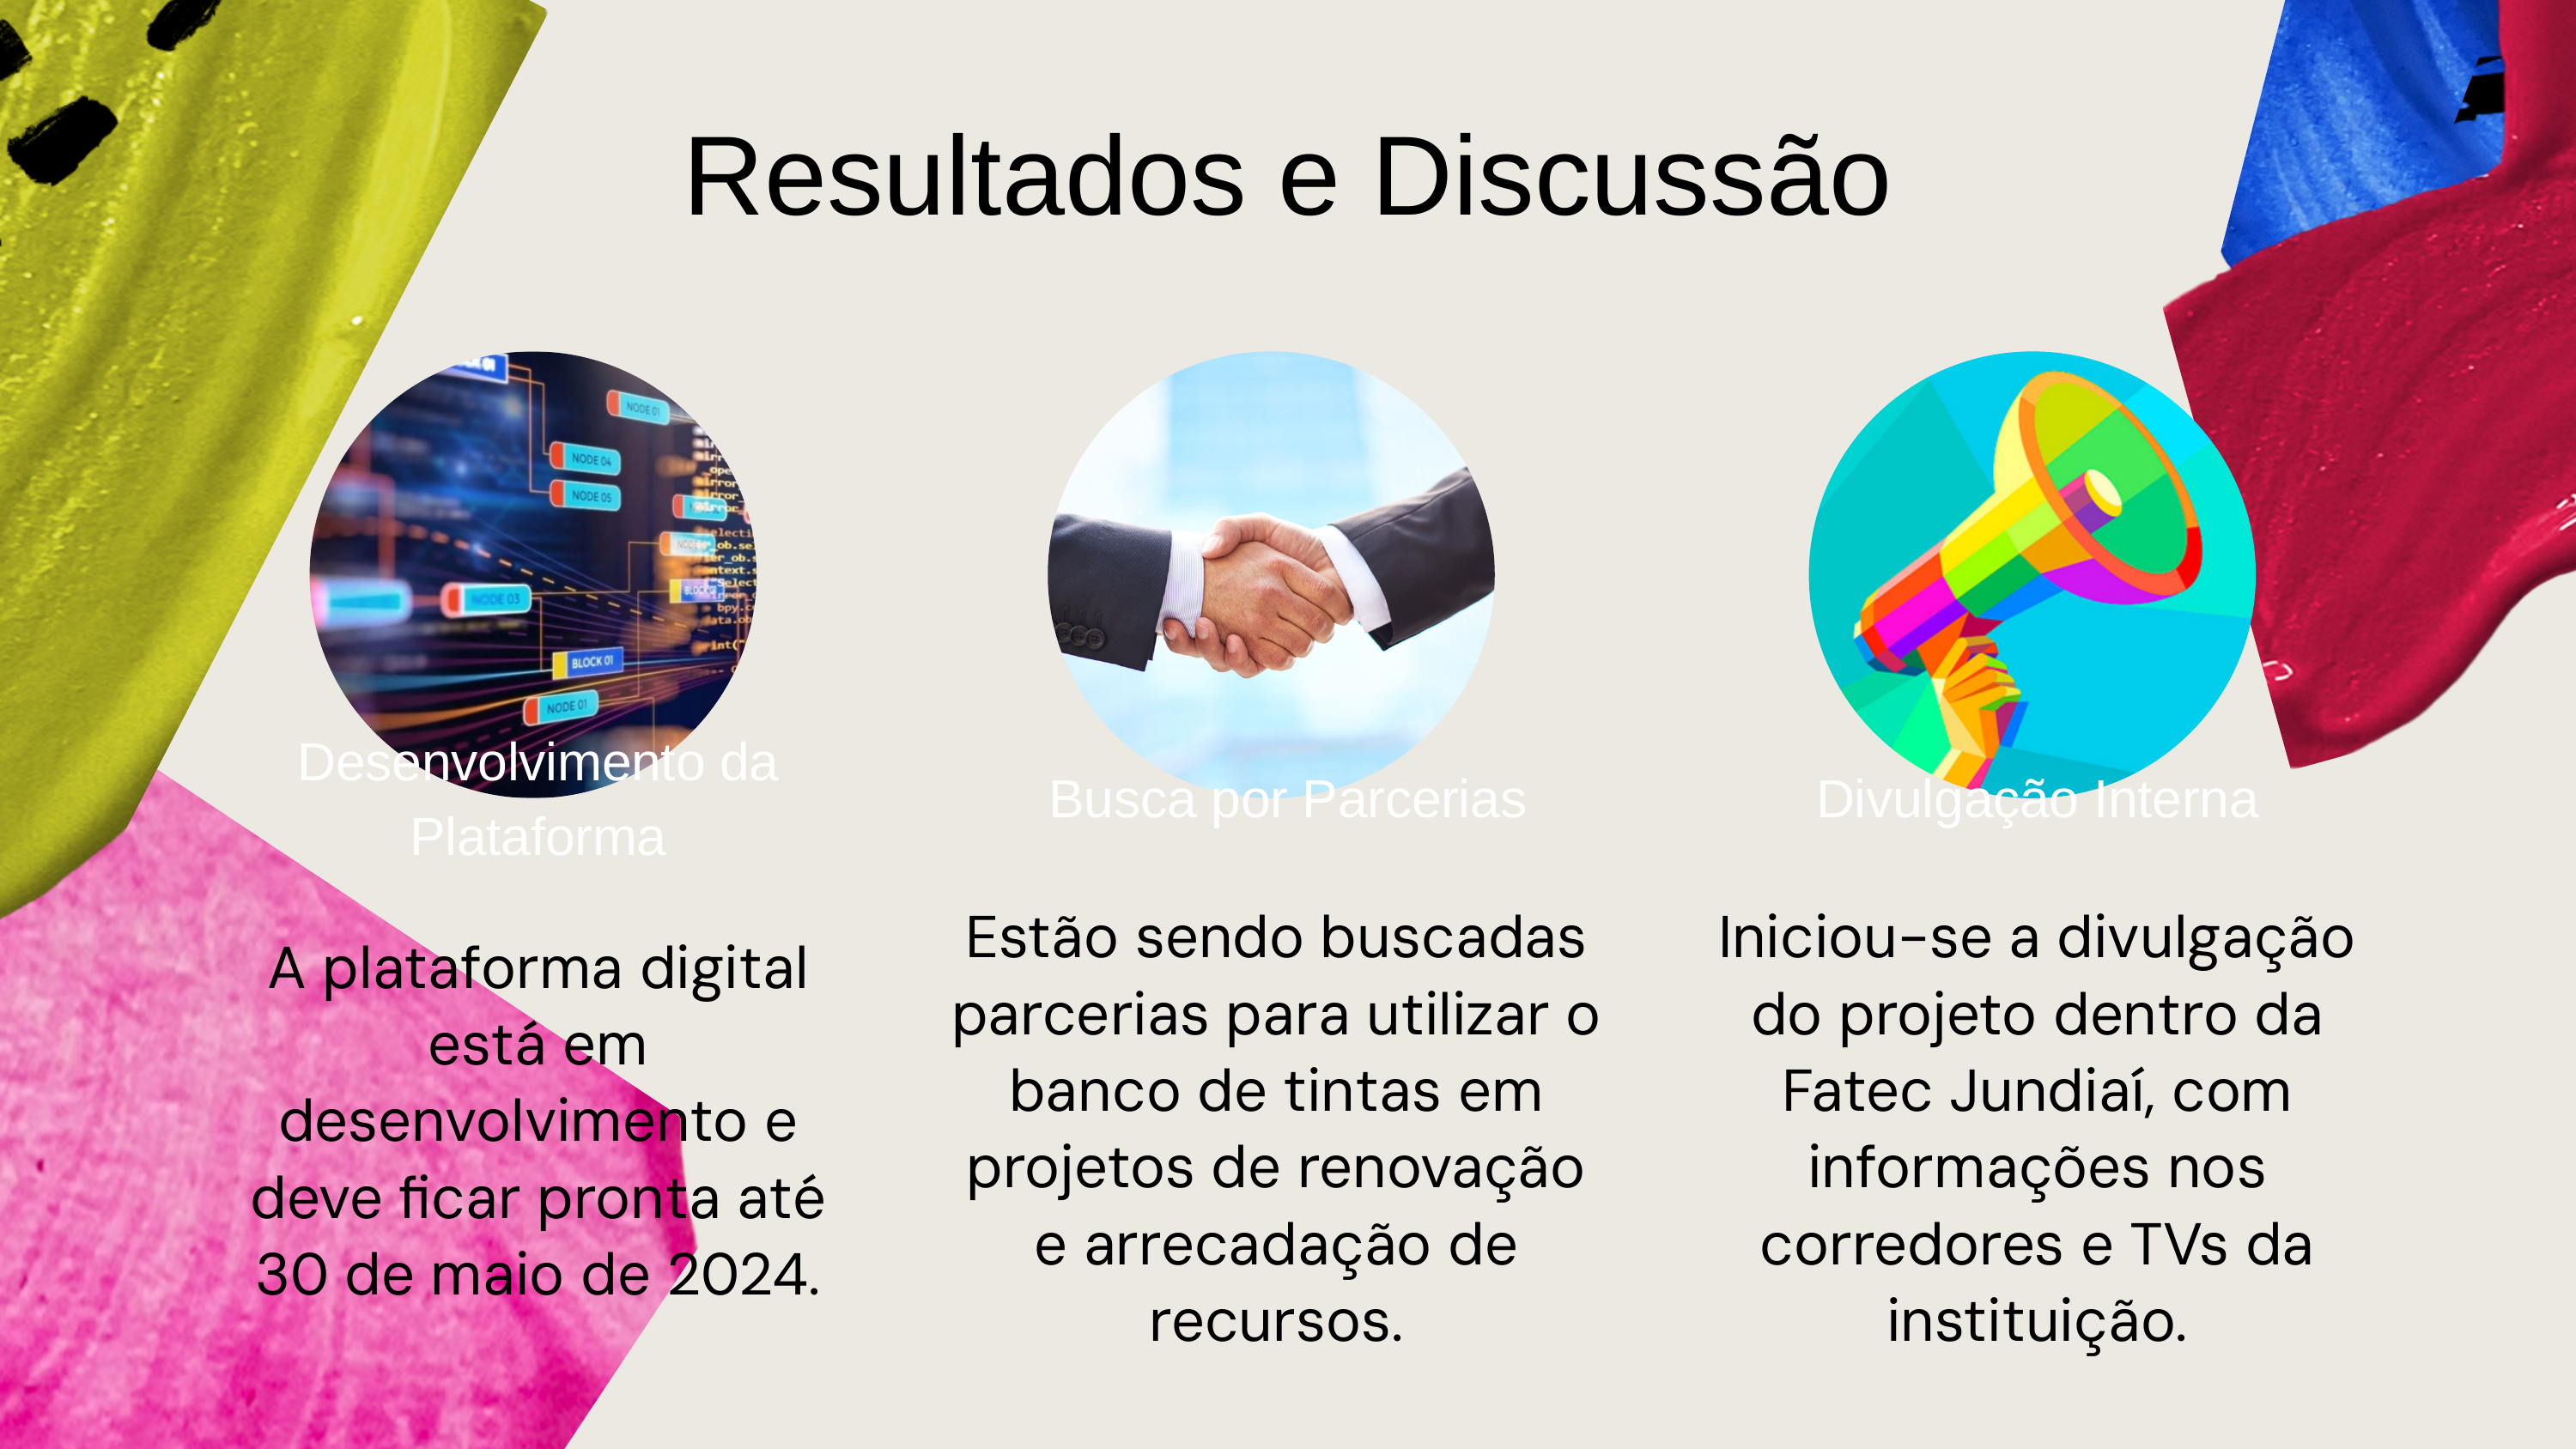

Resultados e Discussão

Desenvolvimento da Plataforma
Busca por Parcerias
Divulgação Interna
Estão sendo buscadas parcerias para utilizar o banco de tintas em projetos de renovação e arrecadação de recursos.
Iniciou-se a divulgação do projeto dentro da Fatec Jundiaí, com informações nos corredores e TVs da instituição.
A plataforma digital está em desenvolvimento e deve ficar pronta até 30 de maio de 2024.